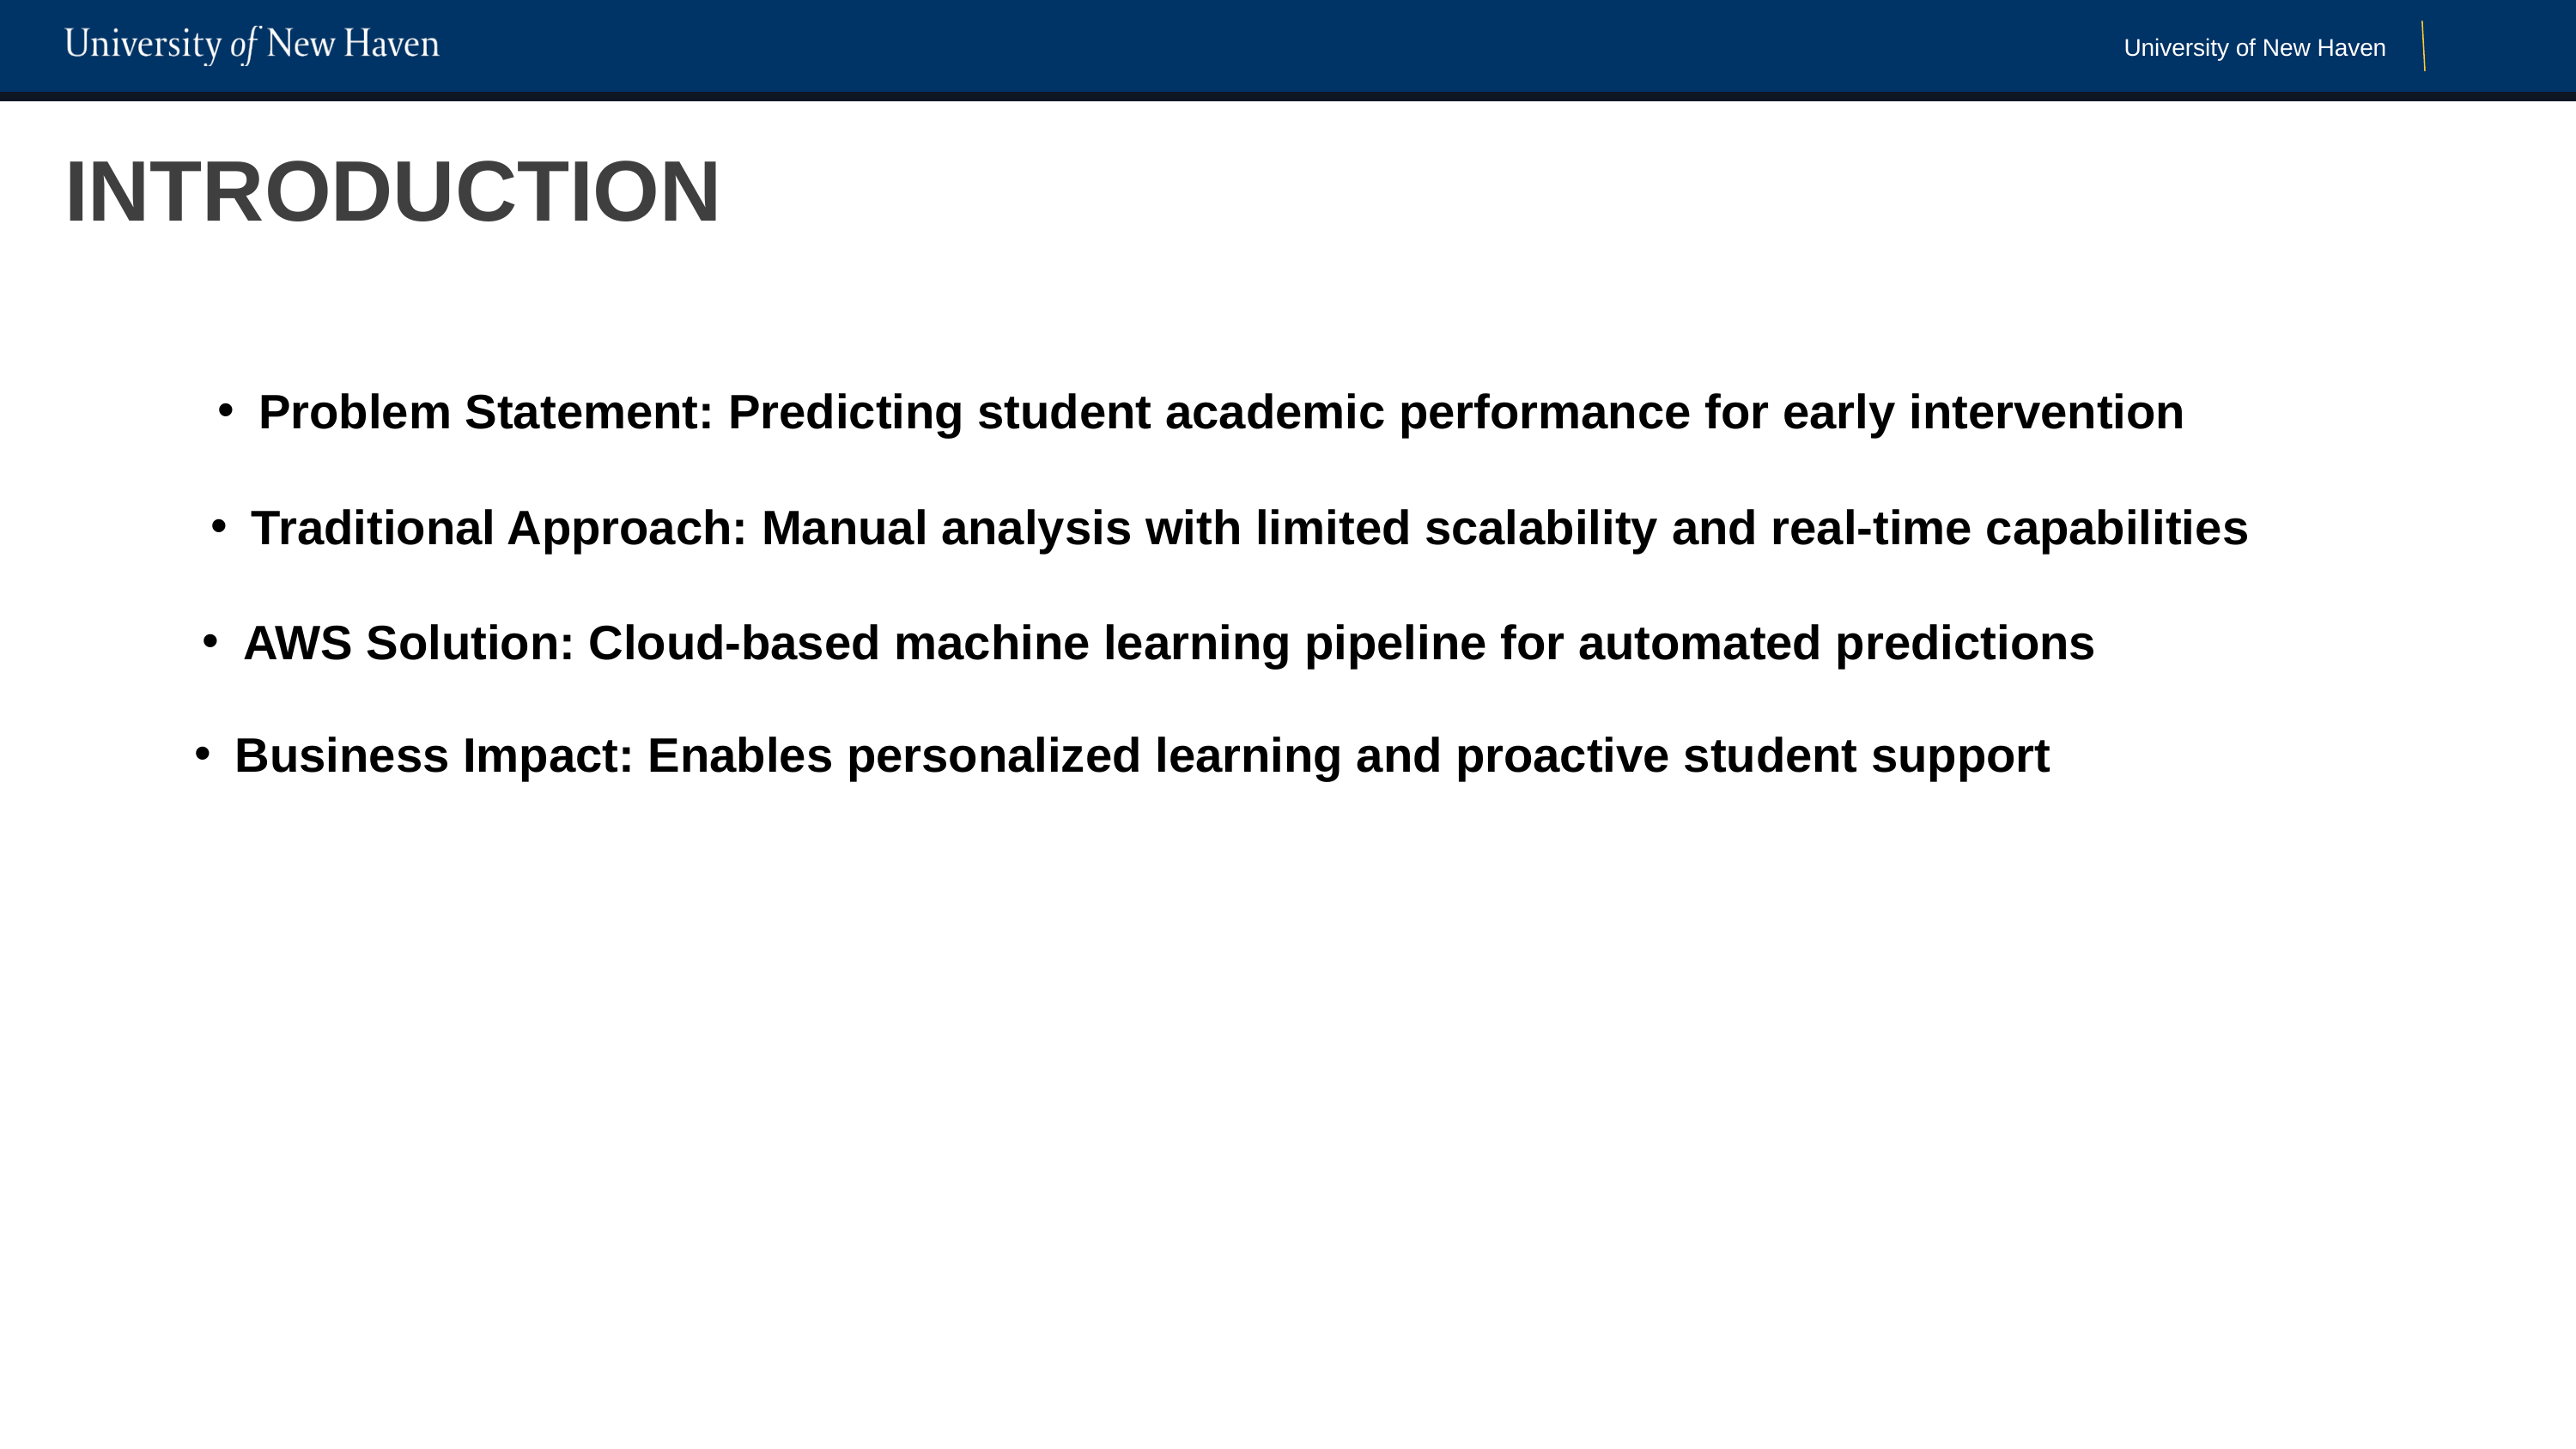

University of New Haven

INTRODUCTION

Problem Statement: Predicting student academic performance for early intervention

Traditional Approach: Manual analysis with limited scalability and real-time capabilities

AWS Solution: Cloud-based machine learning pipeline for automated predictions
Business Impact: Enables personalized learning and proactive student support